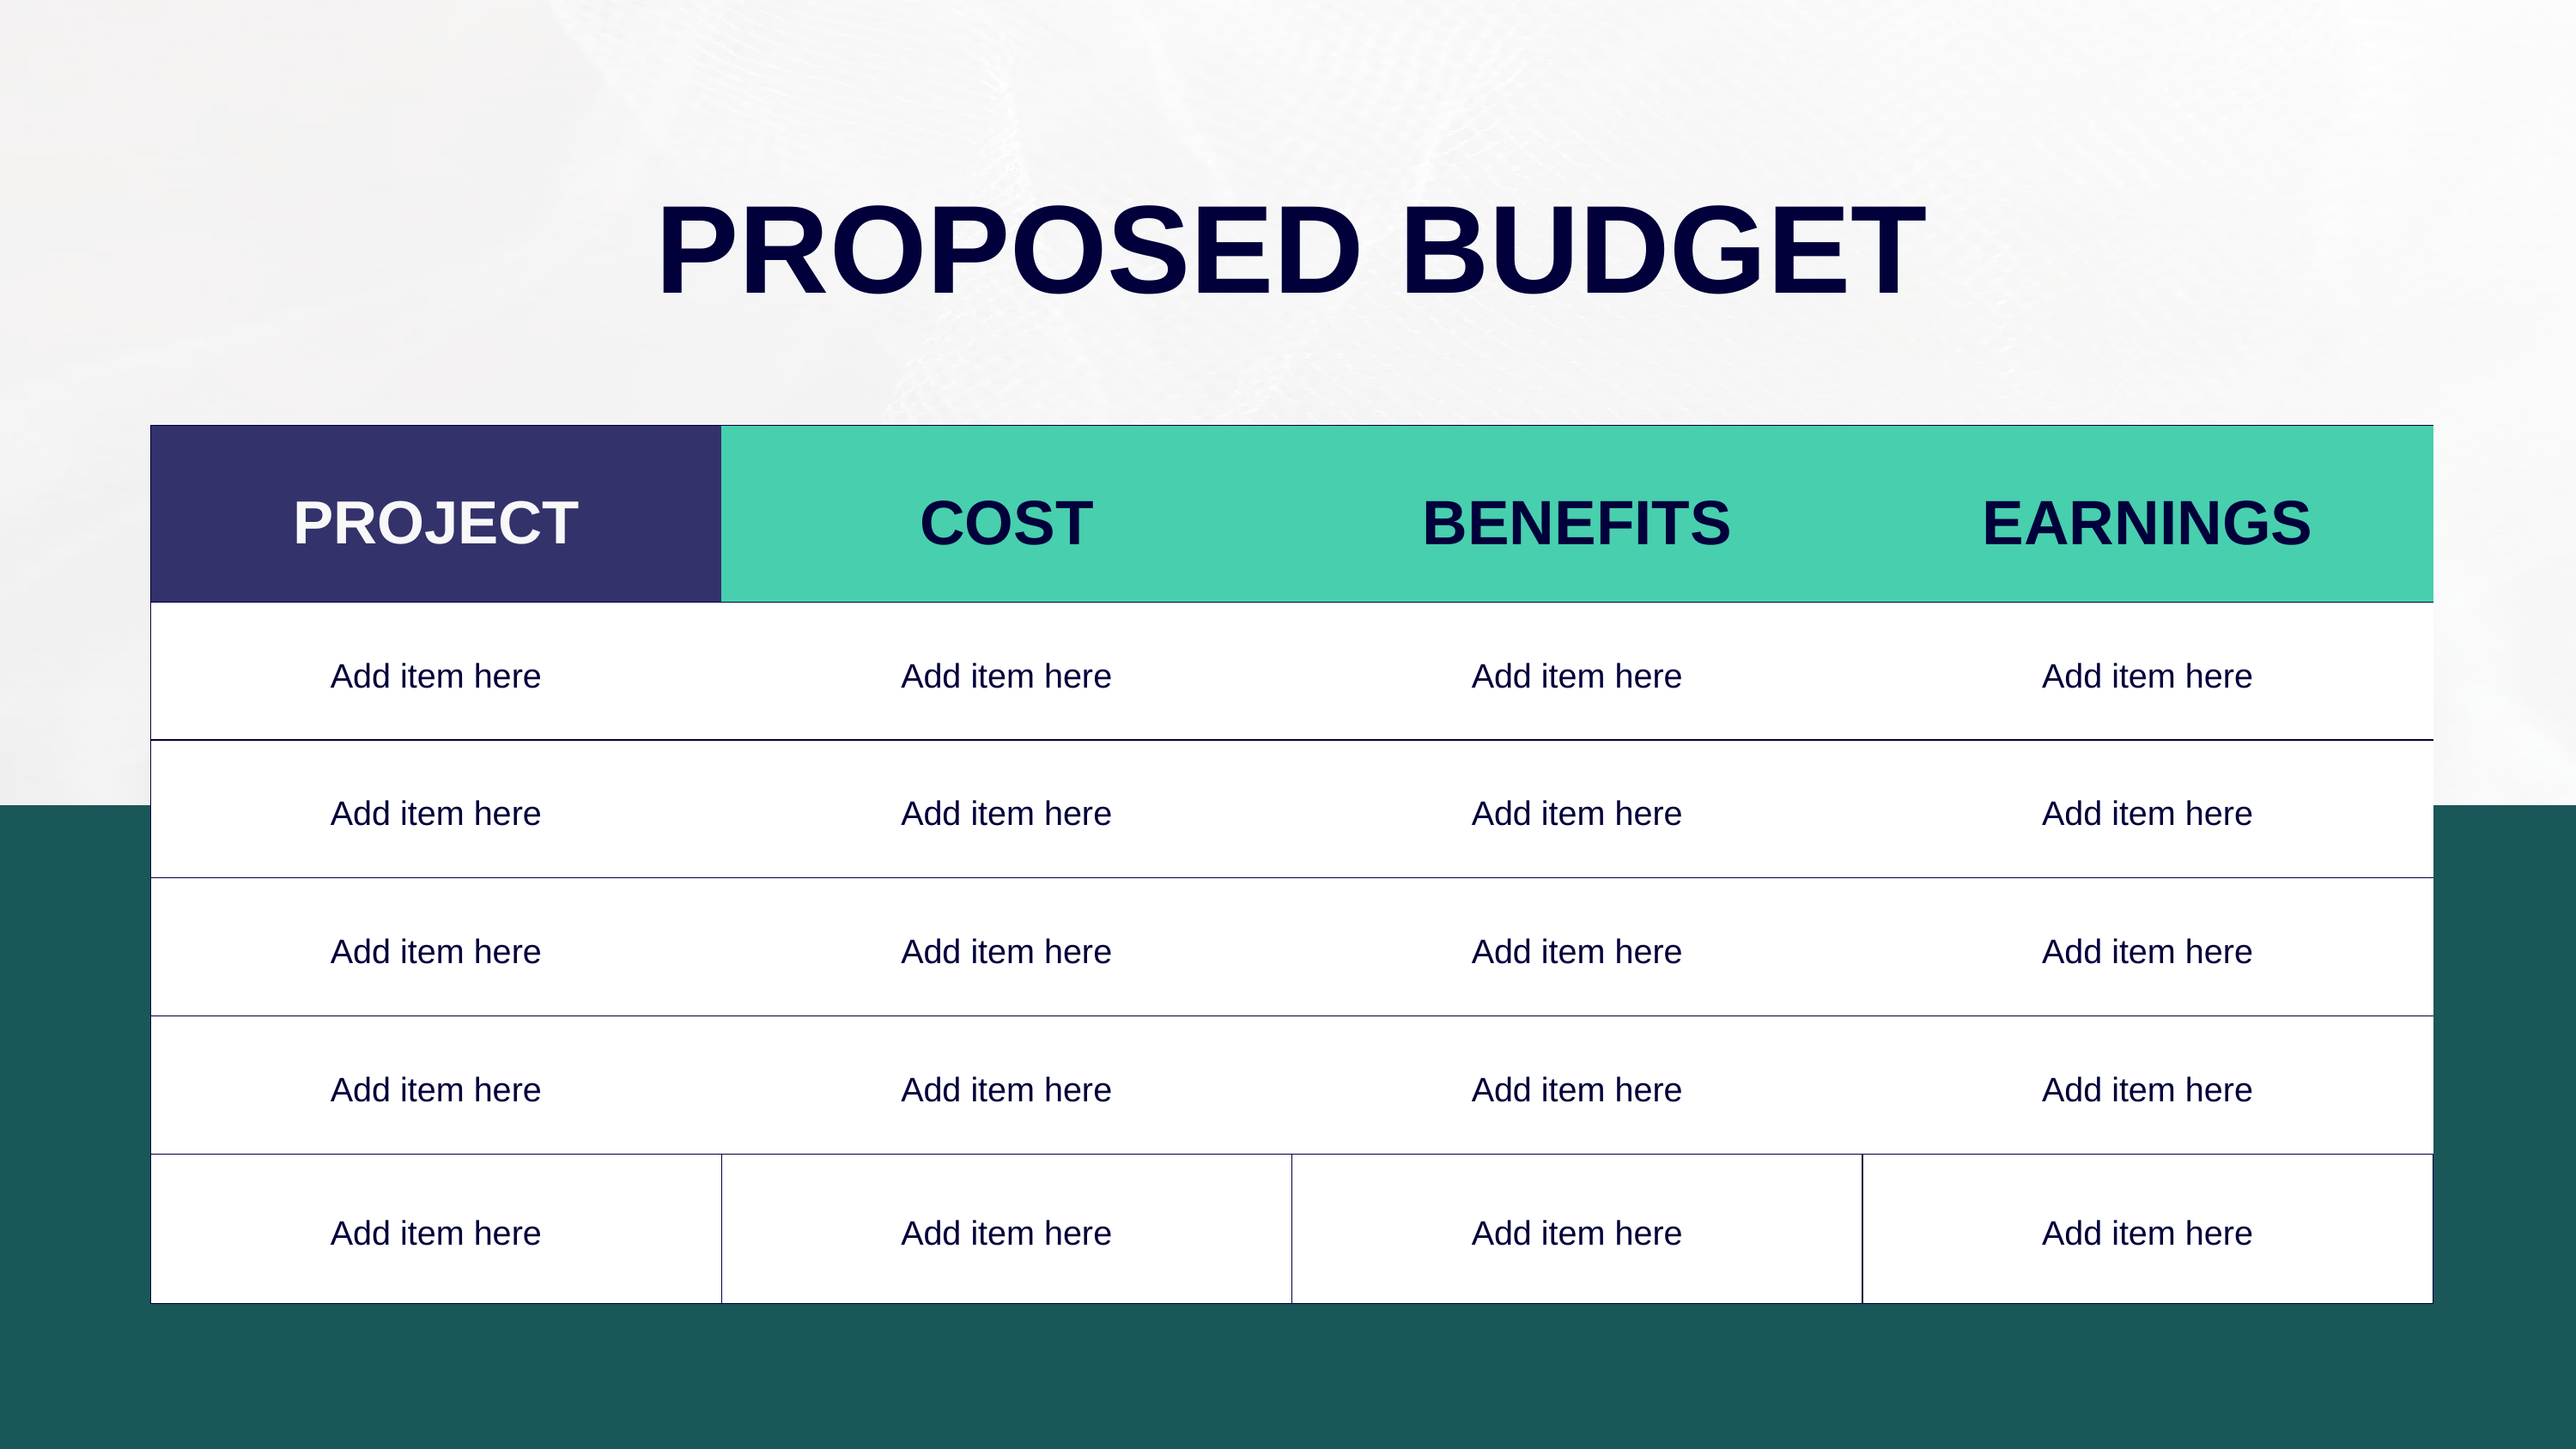

PROPOSED BUDGET
| PROJECT | COST | BENEFITS | EARNINGS |
| --- | --- | --- | --- |
| Add item here | Add item here | Add item here | Add item here |
| Add item here | Add item here | Add item here | Add item here |
| Add item here | Add item here | Add item here | Add item here |
| Add item here | Add item here | Add item here | Add item here |
| Add item here | Add item here | Add item here | Add item here |